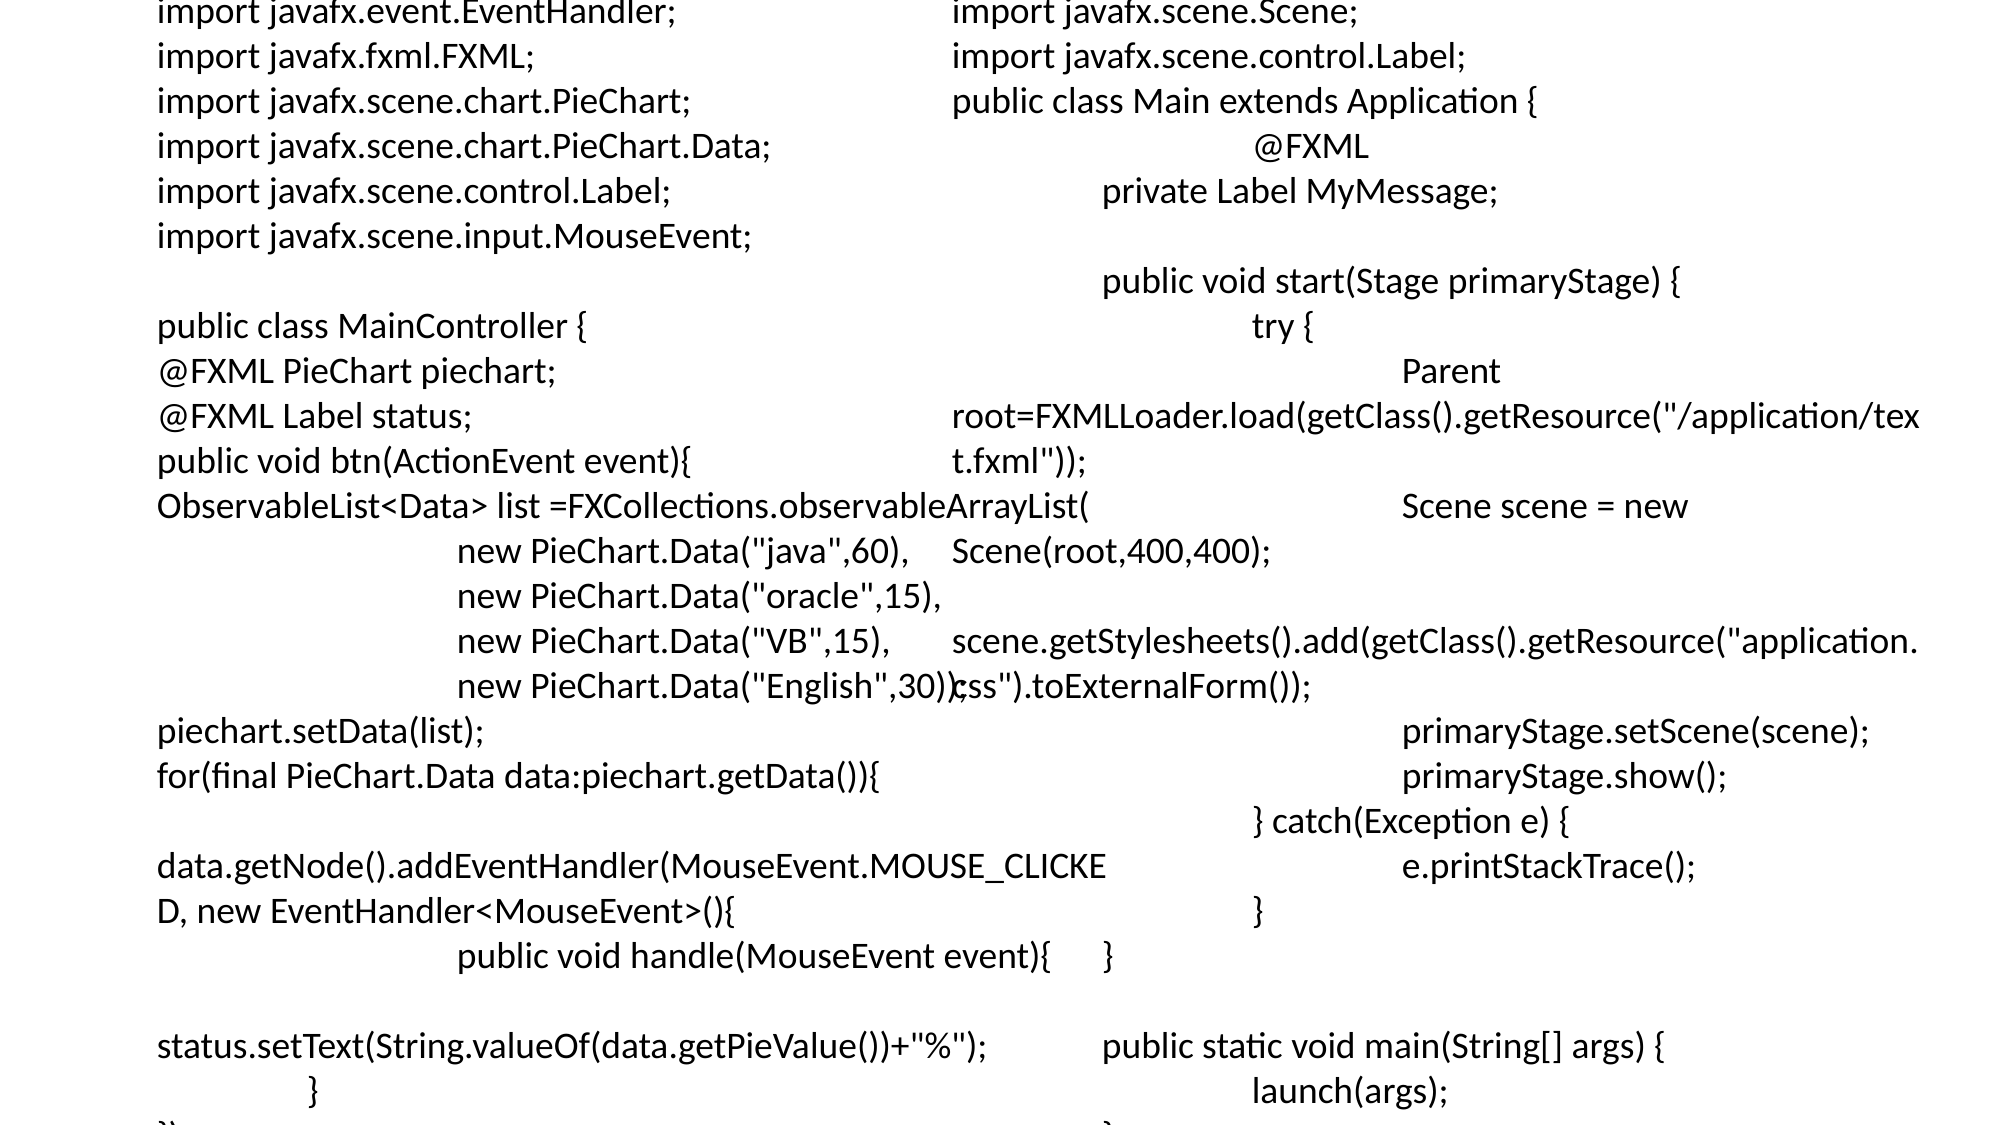

package application;

import javafx.application.Application;
import javafx.fxml.FXML;
import javafx.fxml.FXMLLoader;
import javafx.stage.Stage;
import javafx.scene.Parent;
import javafx.scene.Scene;
import javafx.scene.control.Label;
public class Main extends Application {
		@FXML
	private Label MyMessage;

	public void start(Stage primaryStage) {
		try {
			Parent root=FXMLLoader.load(getClass().getResource("/application/text.fxml"));
			Scene scene = new Scene(root,400,400);
			scene.getStylesheets().add(getClass().getResource("application.css").toExternalForm());
			primaryStage.setScene(scene);
			primaryStage.show();
		} catch(Exception e) {
			e.printStackTrace();
		}
	}

	public static void main(String[] args) {
		launch(args);
	}
}
package application;

import javafx.collections.FXCollections;
import javafx.collections.ObservableList;
import javafx.event.ActionEvent;
import javafx.event.EventHandler;
import javafx.fxml.FXML;
import javafx.scene.chart.PieChart;
import javafx.scene.chart.PieChart.Data;
import javafx.scene.control.Label;
import javafx.scene.input.MouseEvent;

public class MainController {
@FXML PieChart piechart;
@FXML Label status;
public void btn(ActionEvent event){
ObservableList<Data> list =FXCollections.observableArrayList(
		new PieChart.Data("java",60),
		new PieChart.Data("oracle",15),
		new PieChart.Data("VB",15),
		new PieChart.Data("English",30));
piechart.setData(list);
for(final PieChart.Data data:piechart.getData()){
	data.getNode().addEventHandler(MouseEvent.MOUSE_CLICKED, new EventHandler<MouseEvent>(){
		public void handle(MouseEvent event){
		status.setText(String.valueOf(data.getPieValue())+"%");
	}
});
}}
}